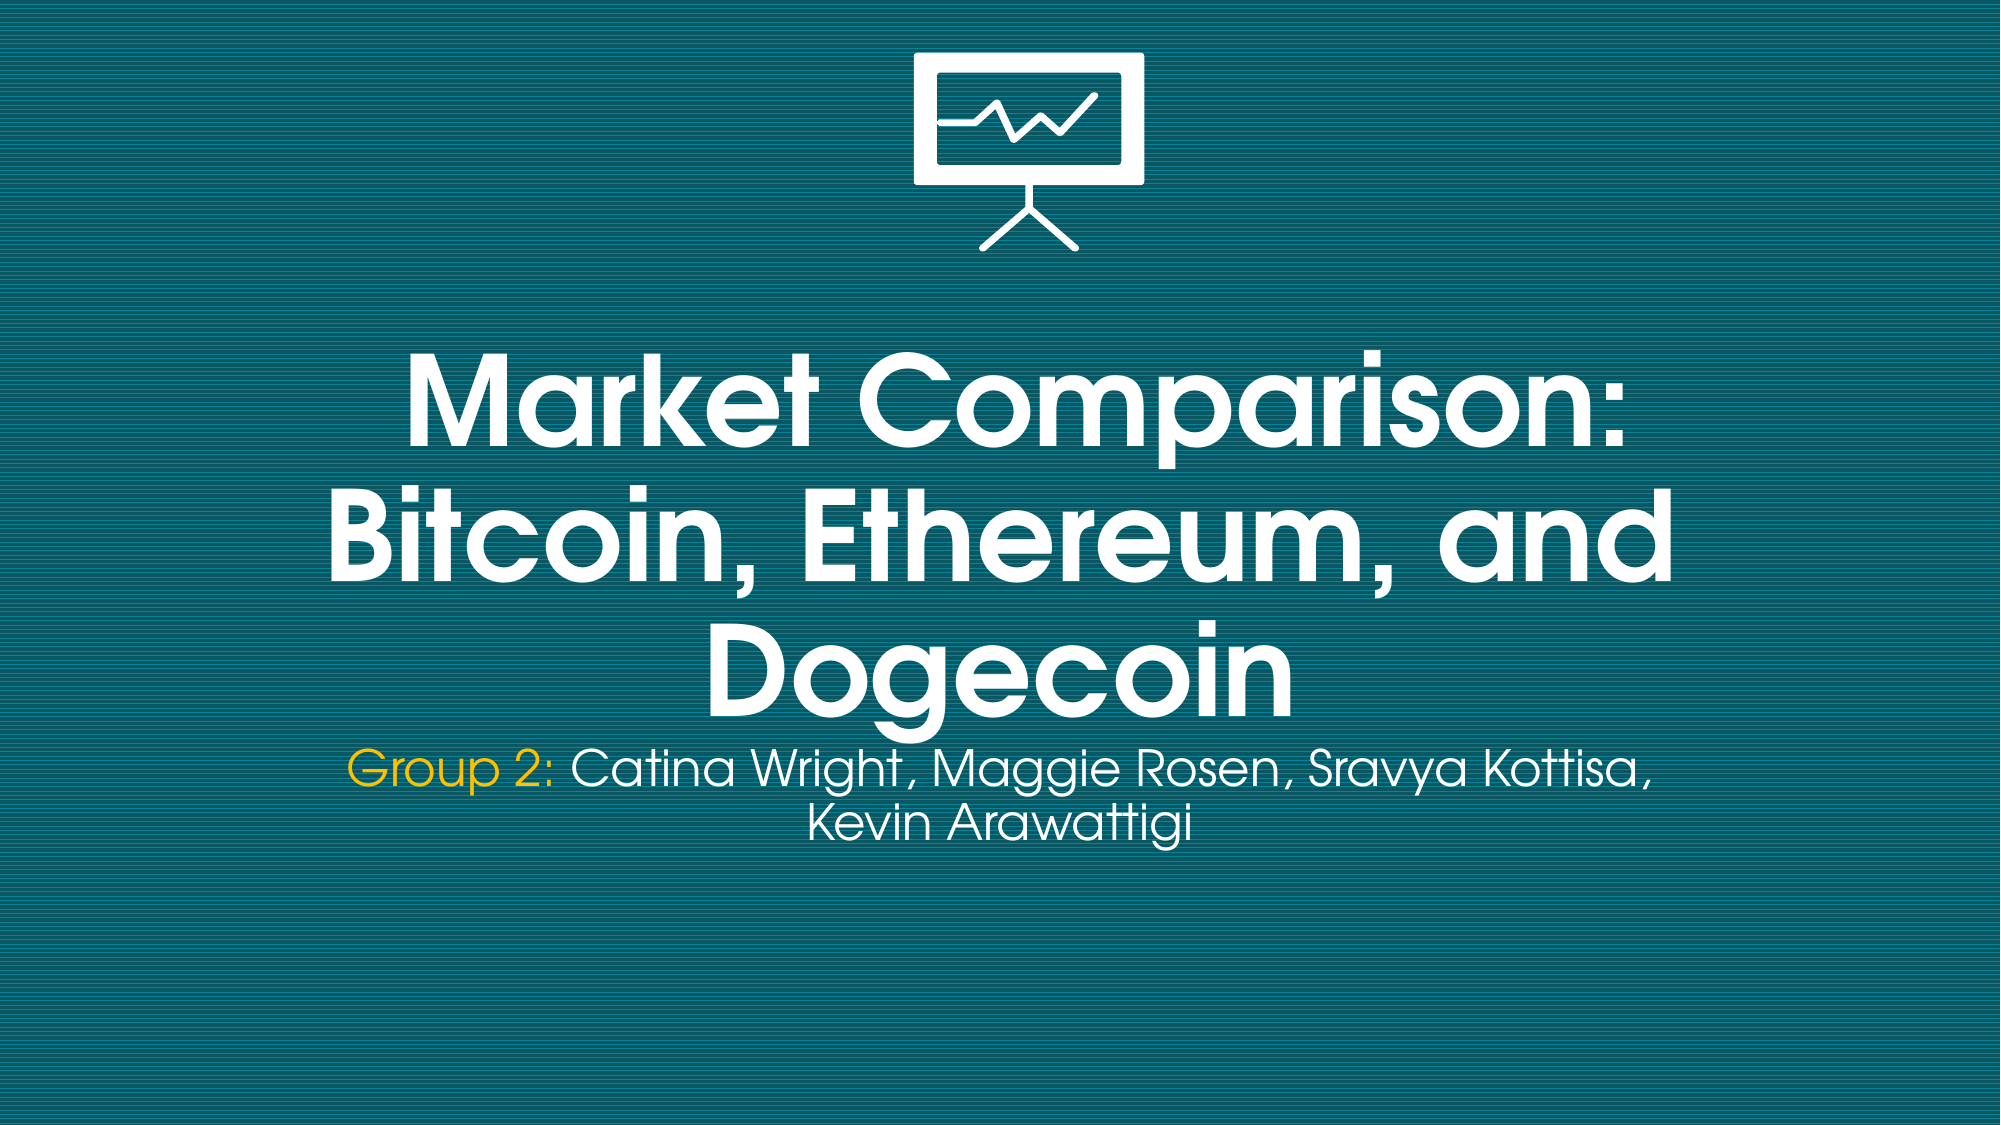

# Market Comparison: Bitcoin, Ethereum, and Dogecoin Group 2: Catina Wright, Maggie Rosen, Sravya Kottisa, Kevin Arawattigi